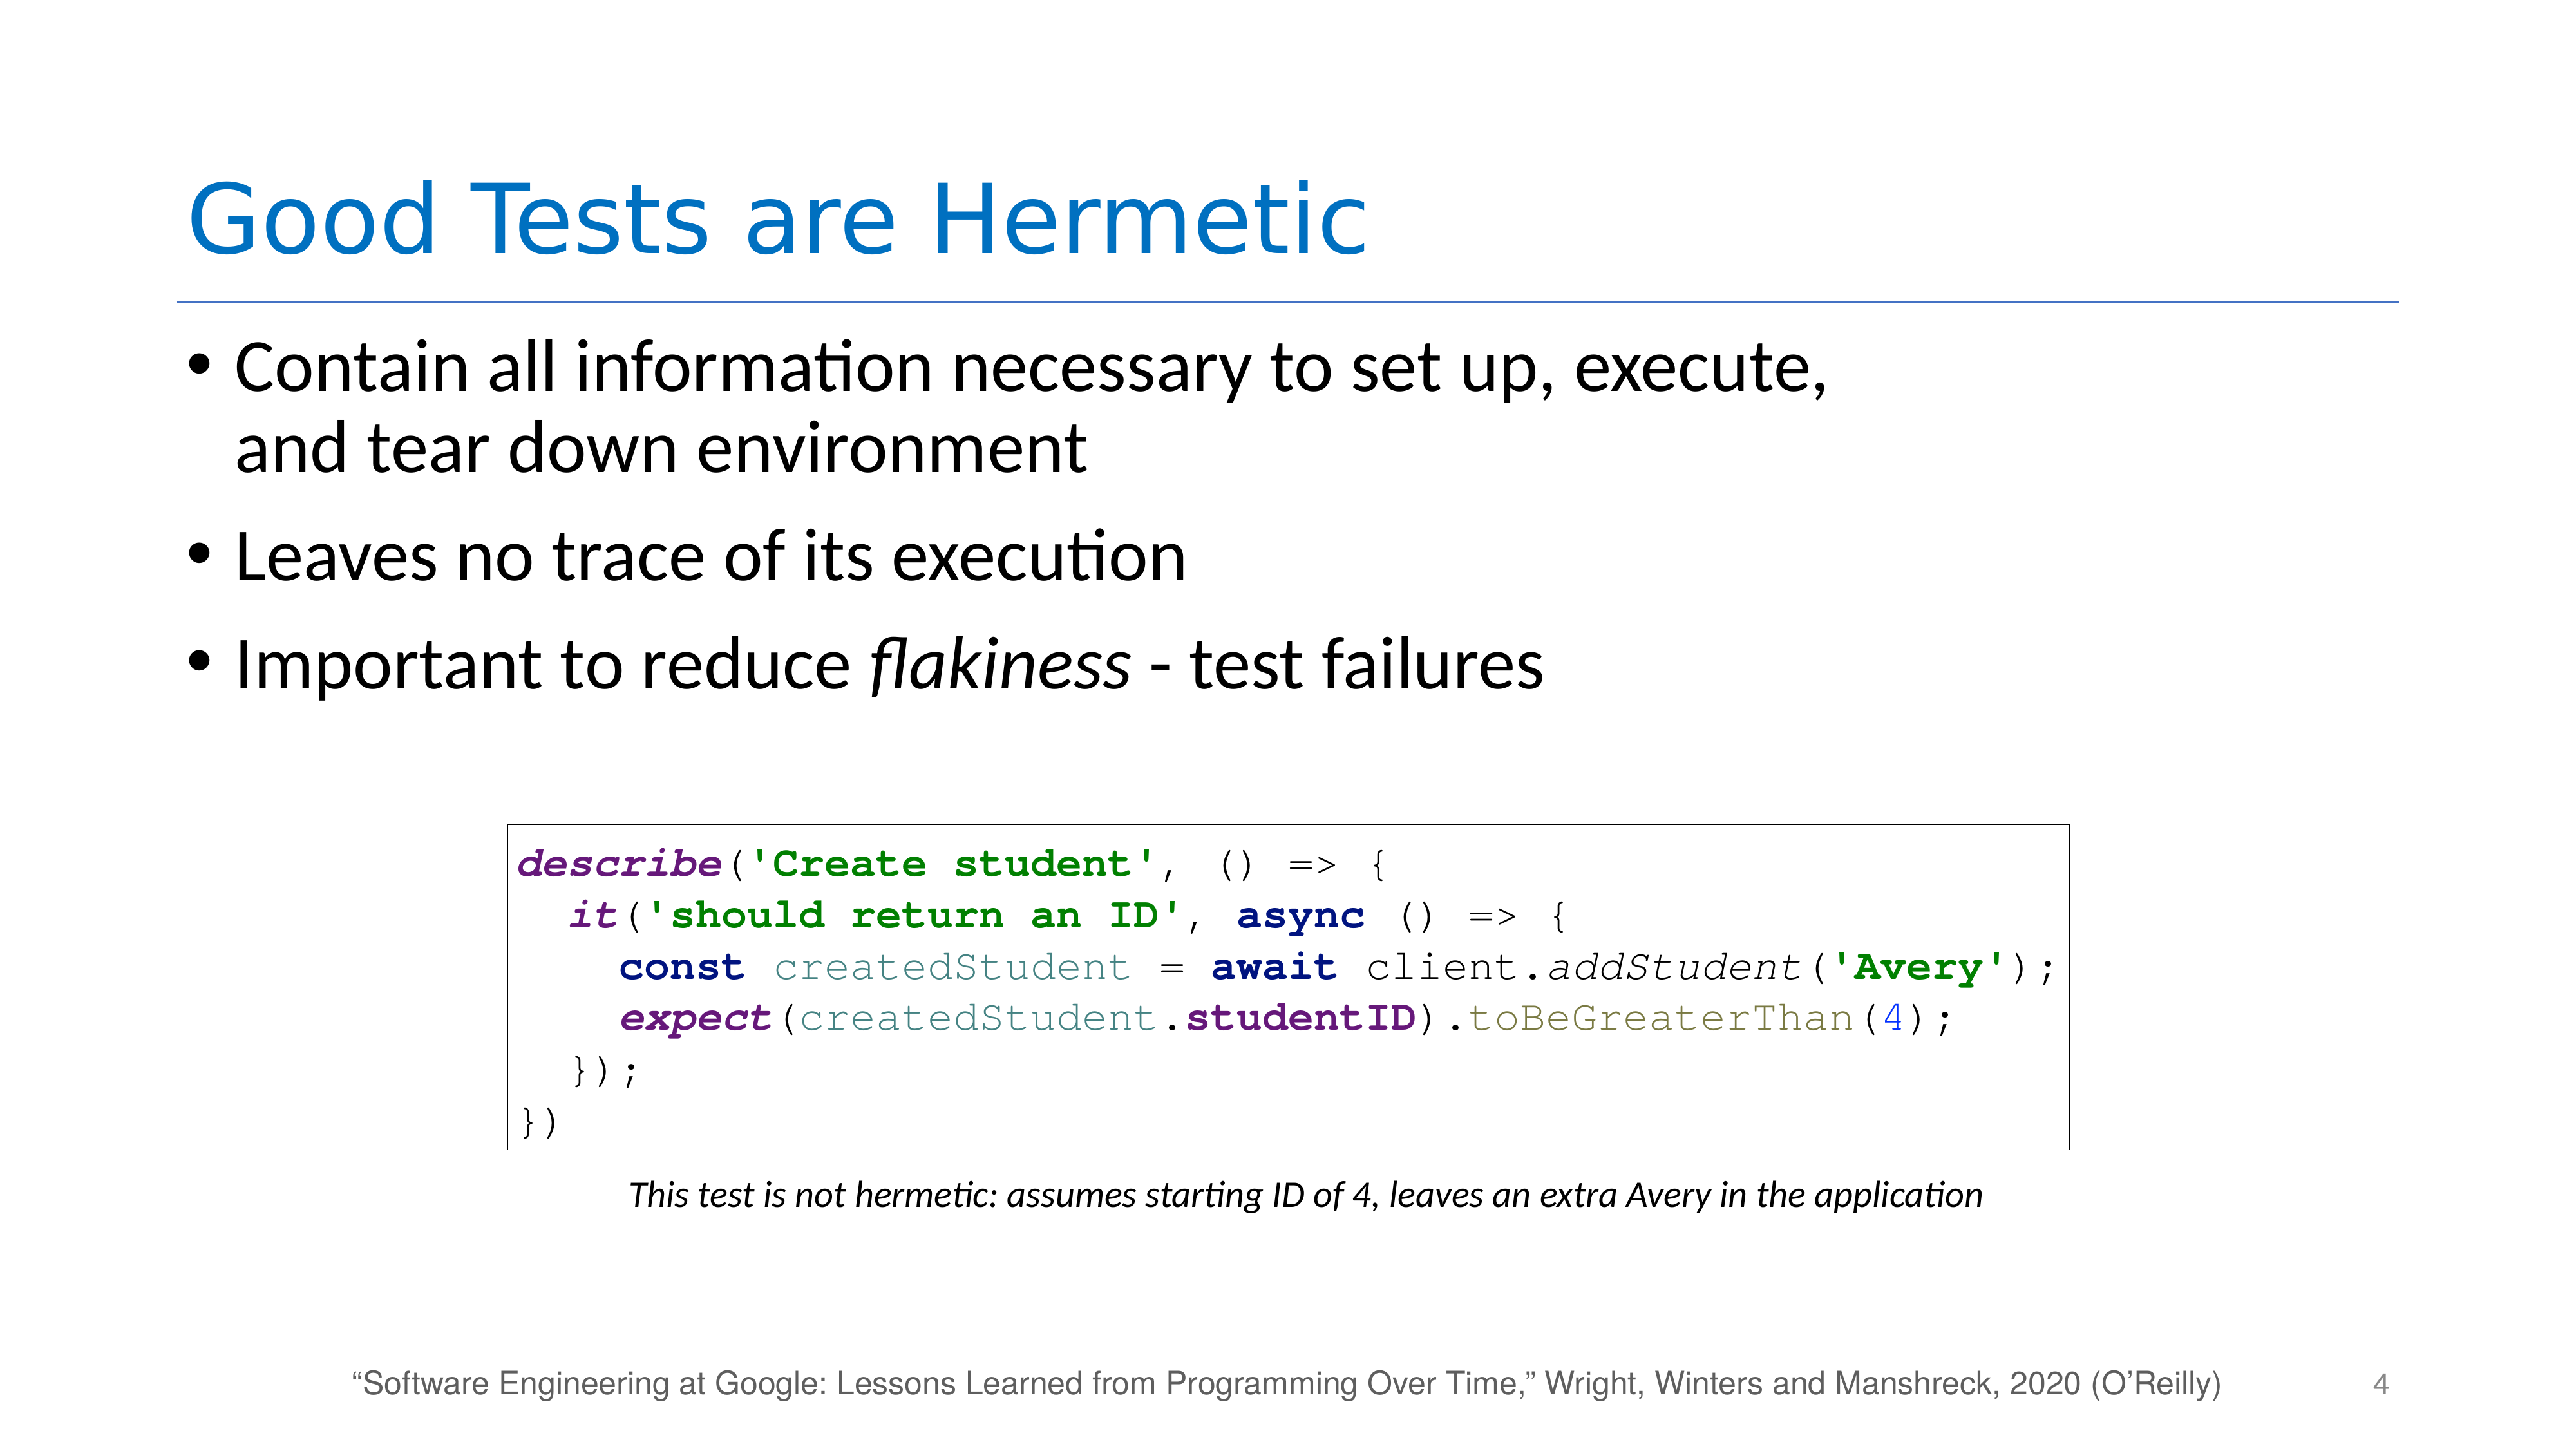

# Good Tests are Hermetic
Contain all information necessary to set up, execute, and tear down environment
Leaves no trace of its execution
Important to reduce flakiness - test failures
describe('Create student', () => {
  it('should return an ID', async () => {
    const createdStudent = await client.addStudent('Avery');
    expect(createdStudent.studentID).toBeGreaterThan(4);
  });
})
This test is not hermetic: assumes starting ID of 4, leaves an extra Avery in the application
“Software Engineering at Google: Lessons Learned from Programming Over Time,” Wright, Winters and Manshreck, 2020 (O’Reilly)
4